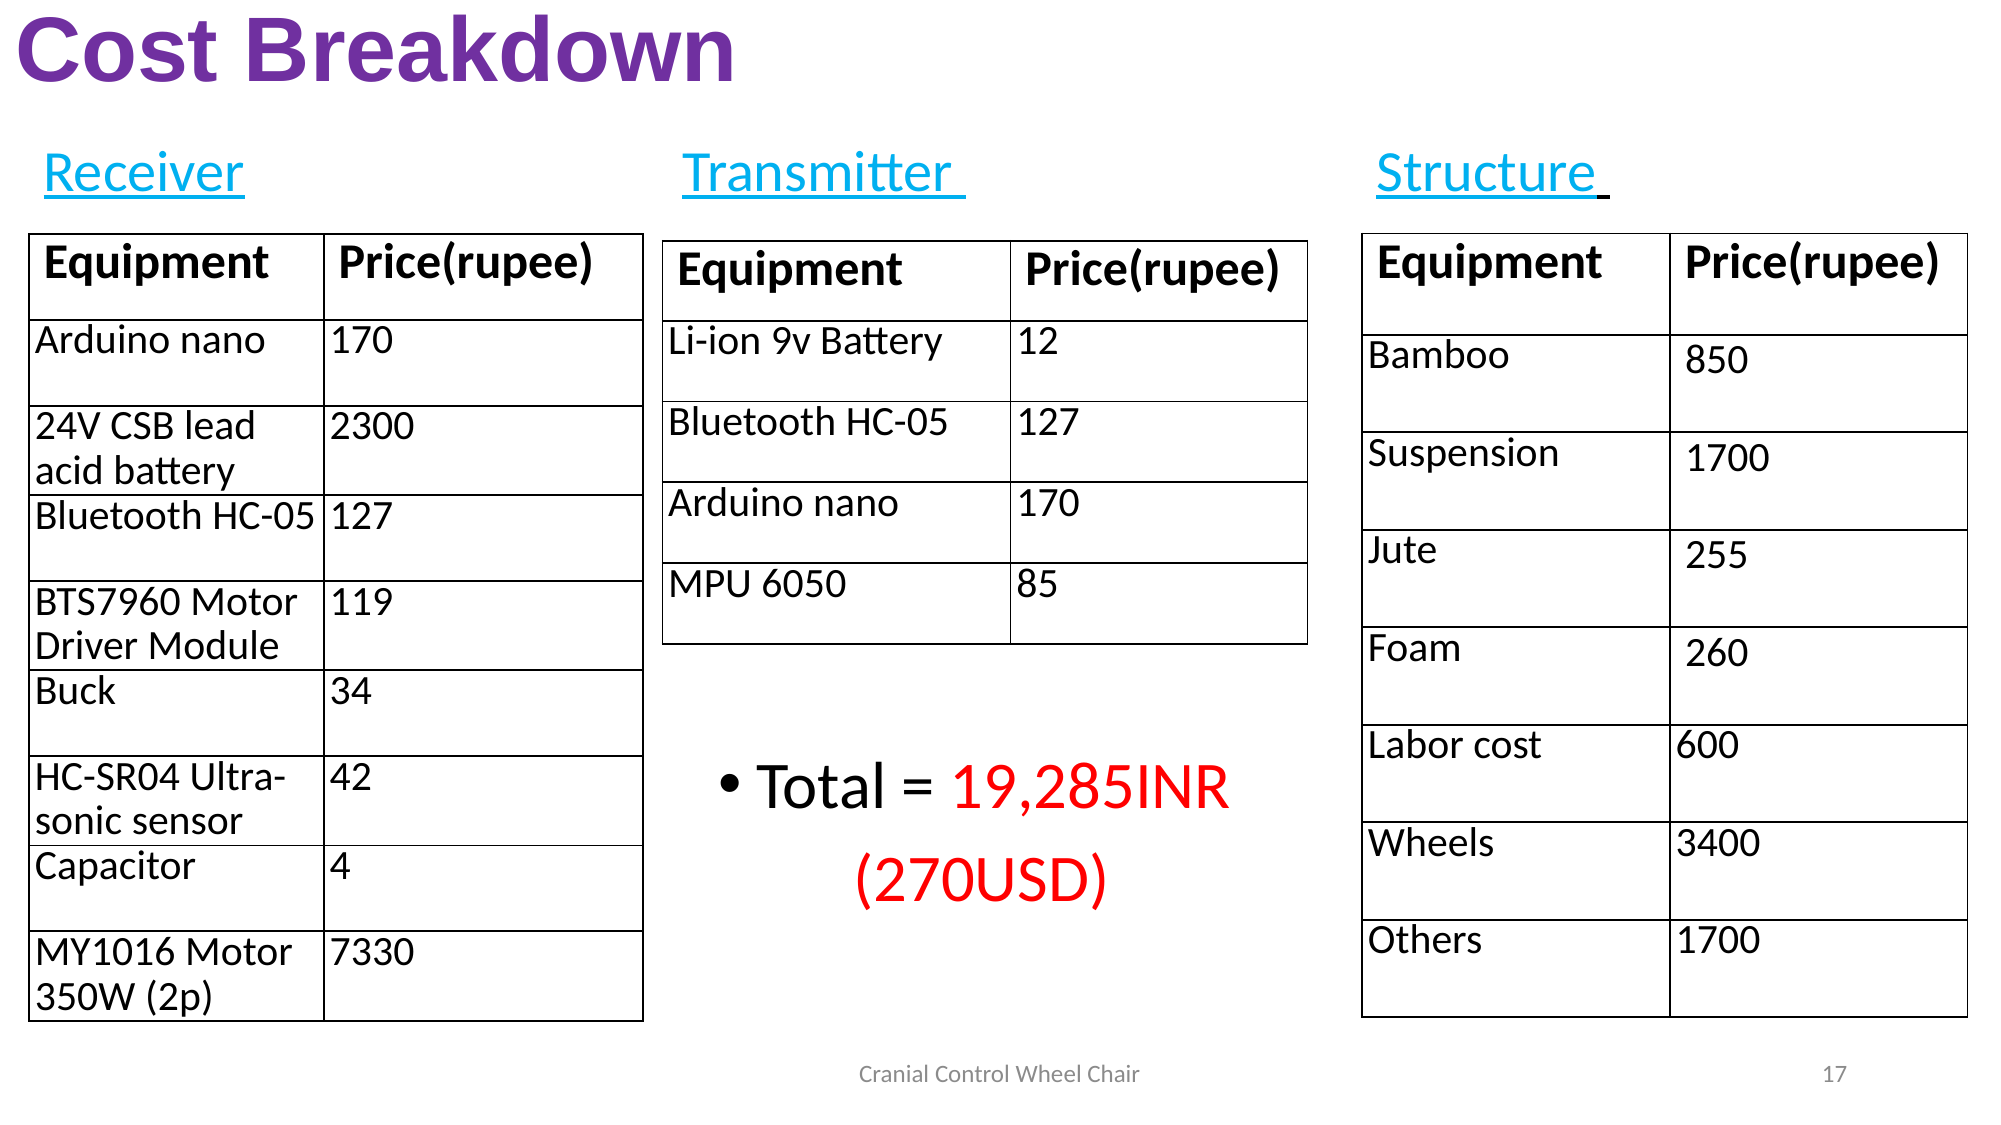

# Cost Breakdown
Receiver                                 Transmitter                                Structure
| Equipment | Price(rupee) |
| --- | --- |
| Bamboo | 850 |
| Suspension | 1700 |
| Jute | 255 |
| Foam | 260 |
| Labor cost | 600 |
| Wheels | 3400 |
| Others | 1700 |
| Equipment | Price(rupee) |
| --- | --- |
| Arduino nano | 170 |
| 24V CSB lead acid battery | 2300 |
| Bluetooth HC-05 | 127 |
| BTS7960 Motor Driver Module | 119 |
| Buck | 34 |
| HC-SR04 Ultra-sonic sensor | 42 |
| Capacitor | 4 |
| MY1016 Motor 350W (2p) | 7330 |
| Equipment | Price(rupee) |
| --- | --- |
| Li-ion 9v Battery | 12 |
| Bluetooth HC-05 | 127 |
| Arduino nano | 170 |
| MPU 6050 | 85 |
Total = 19,285INR
         (270USD)
Cranial Control Wheel Chair
17